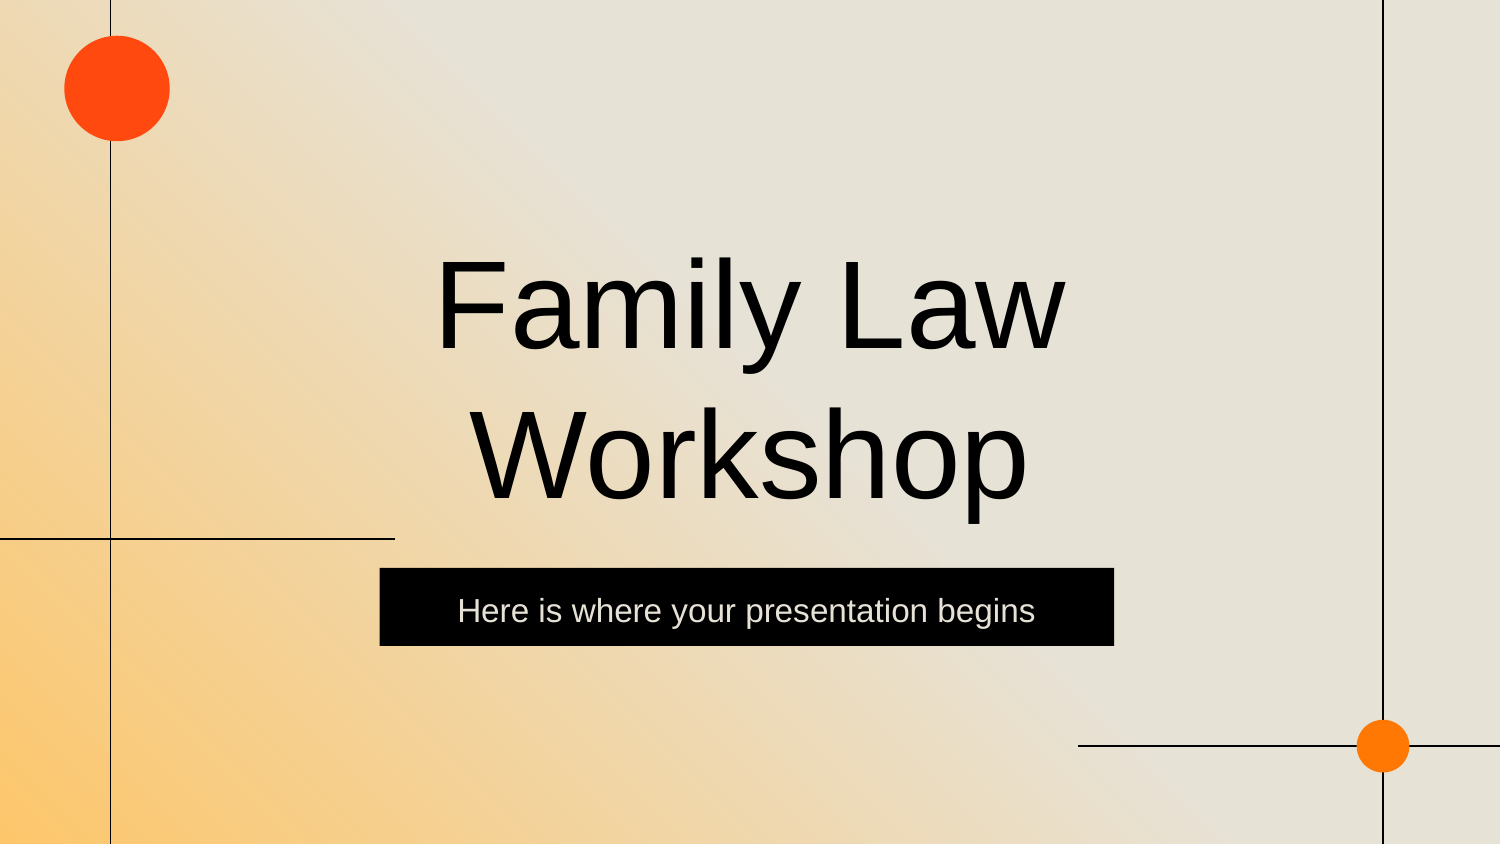

# Family Law Workshop
Here is where your presentation begins